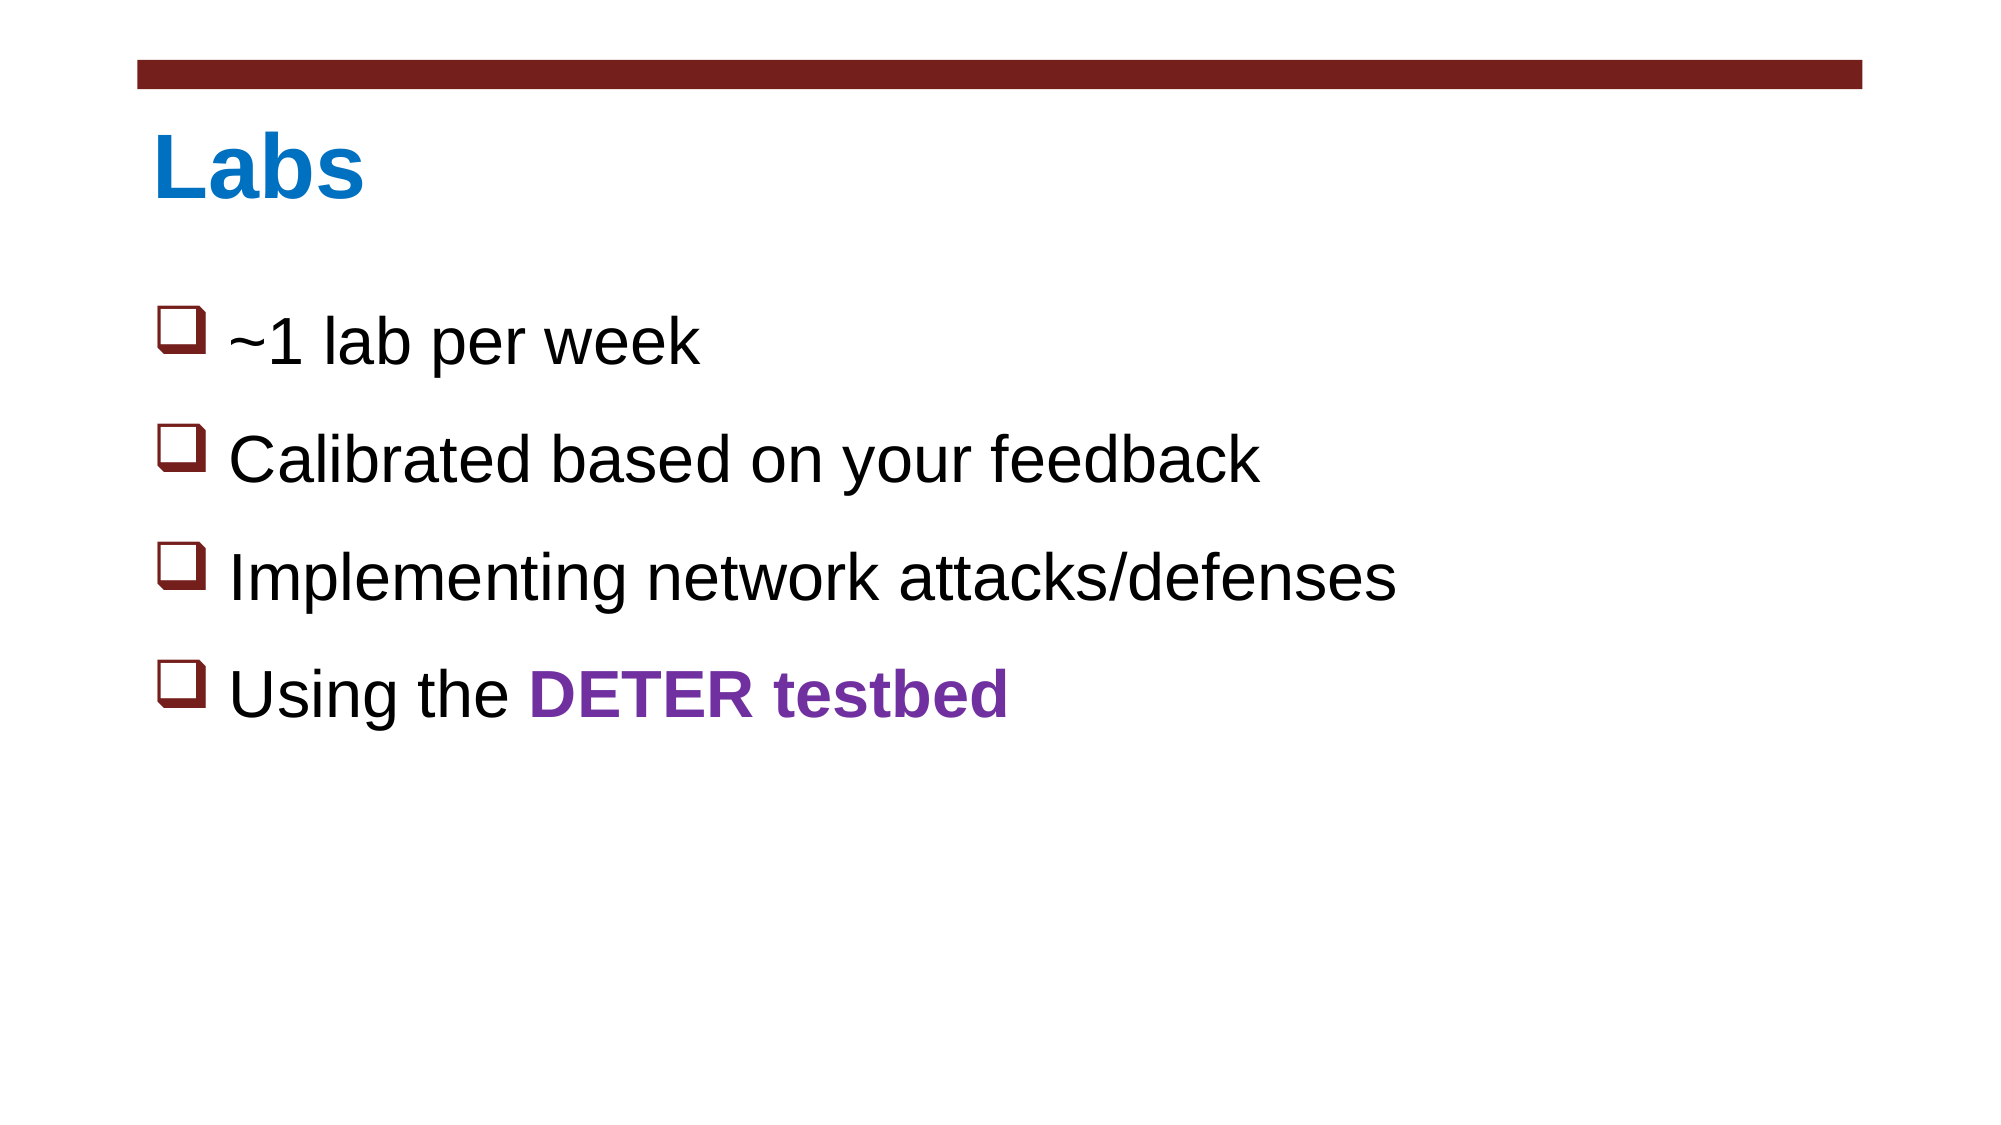

# Labs
~1 lab per week
Calibrated based on your feedback
Implementing network attacks/defenses
Using the DETER testbed